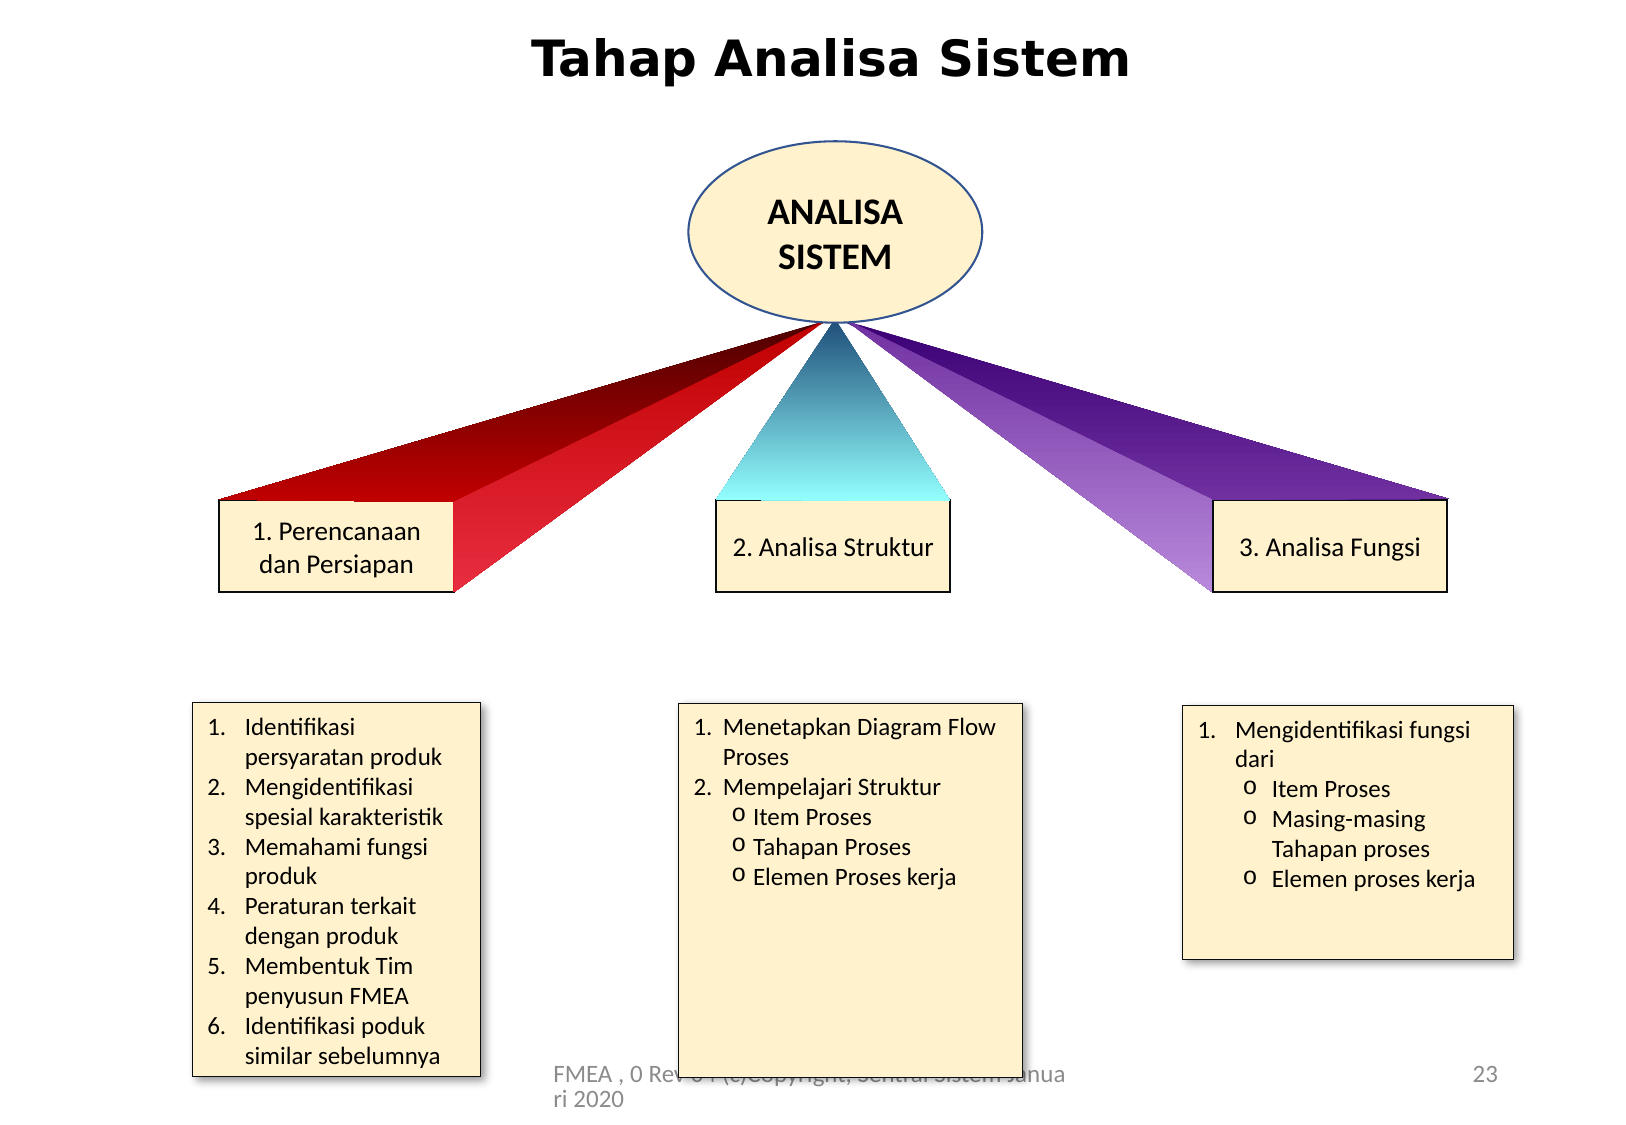

Tahap Analisa Sistem
ANALISA SISTEM

3. Analisa Fungsi

1. Perencanaan dan Persiapan

2. Analisa Struktur

Identifikasi persyaratan produk
Mengidentifikasi spesial karakteristik
Memahami fungsi produk
Peraturan terkait dengan produk
Membentuk Tim penyusun FMEA
Identifikasi poduk similar sebelumnya
Menetapkan Diagram Flow Proses
Mempelajari Struktur
Item Proses
Tahapan Proses
Elemen Proses kerja

Mengidentifikasi fungsi dari
Item Proses
Masing-masing Tahapan proses
Elemen proses kerja

FMEA , 0 Rev 04 (c)Copyrignt, Sentral Sistem Januari 2020
23